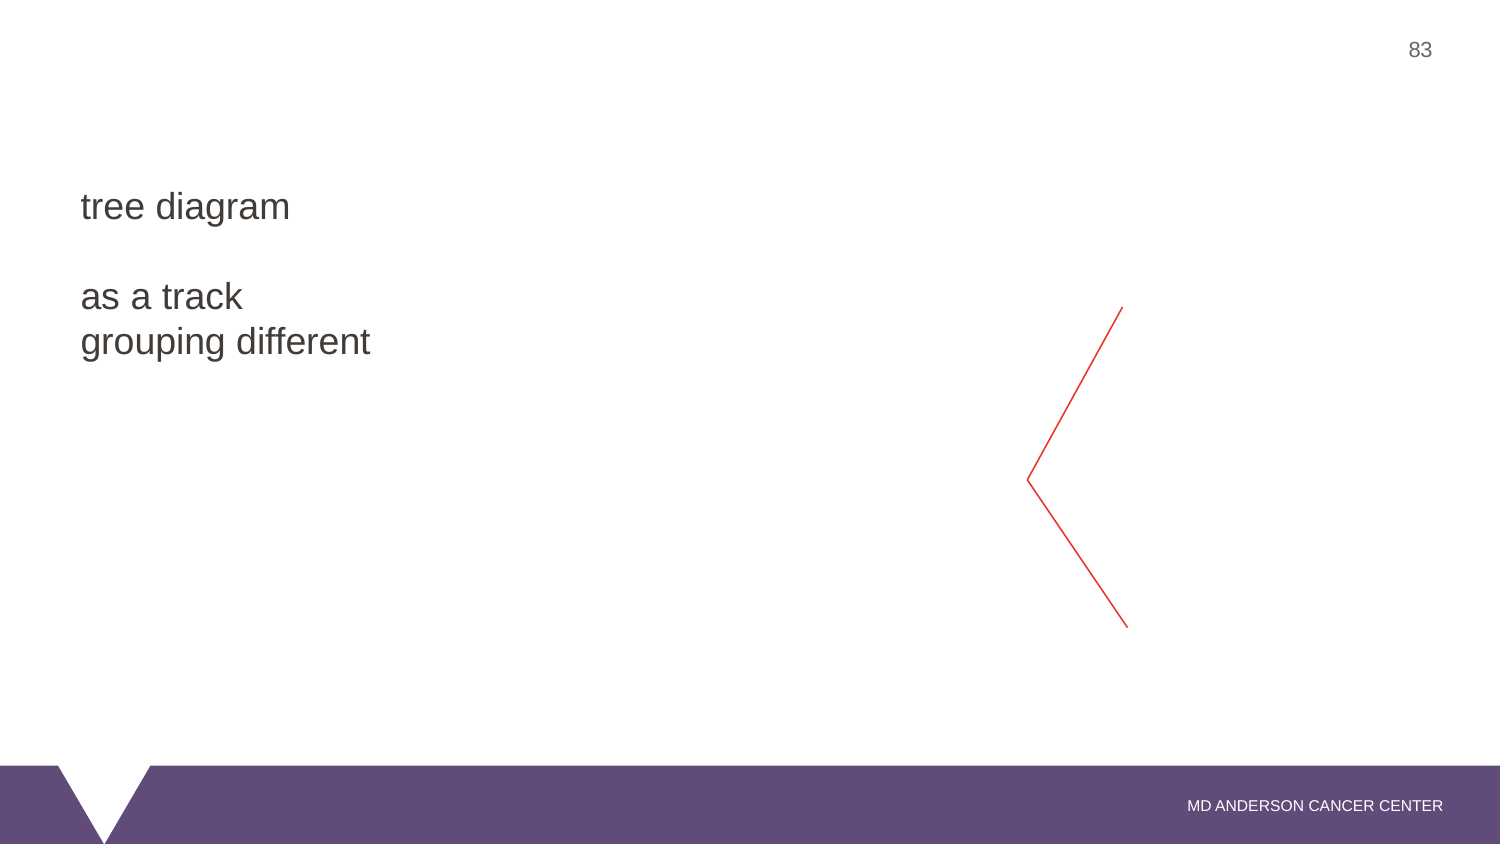

83
#
tree diagram

as a track
grouping different